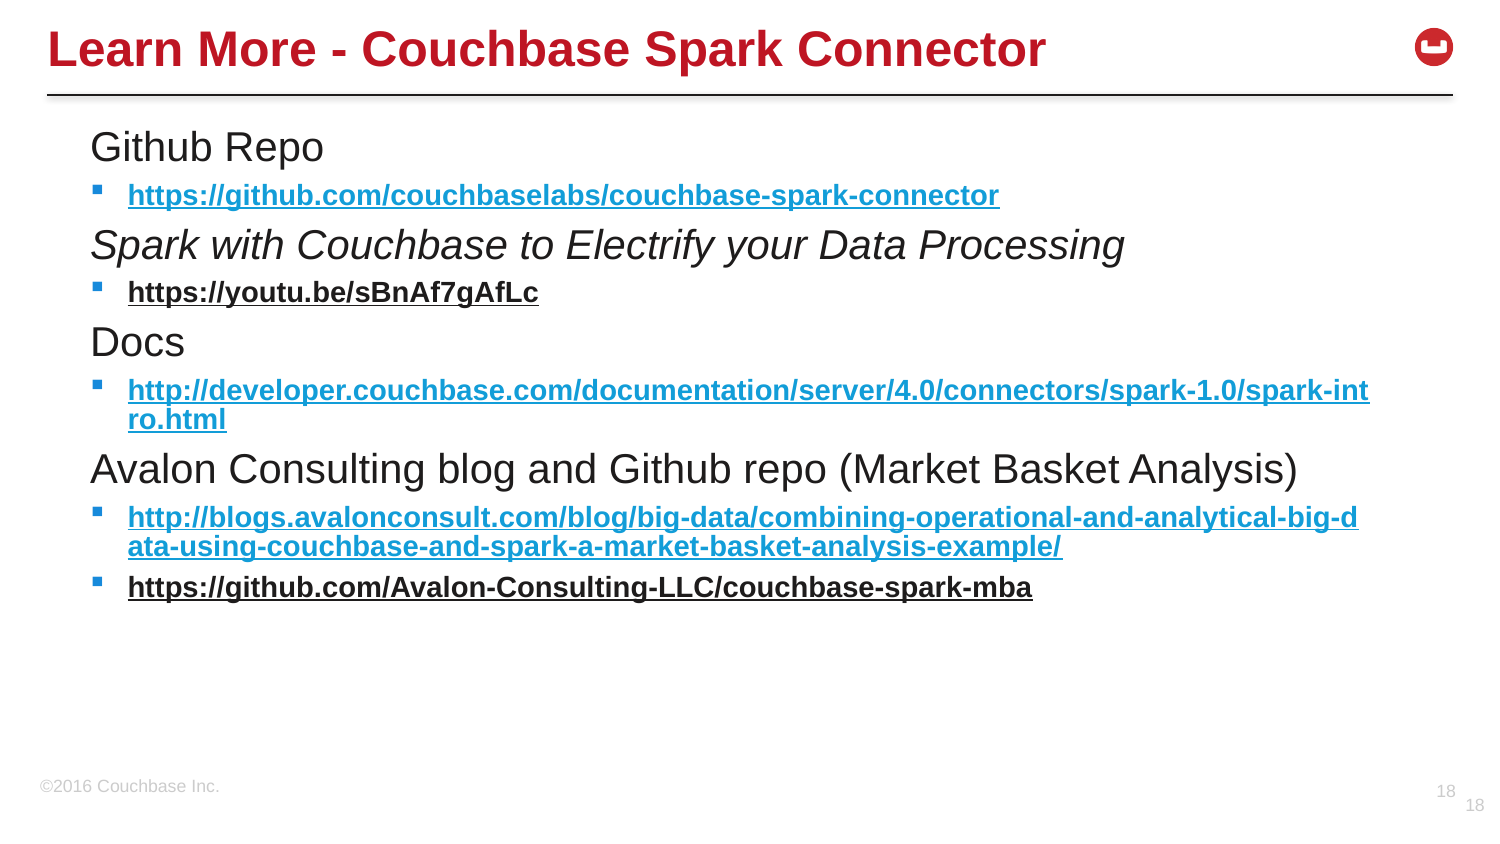

# Learn More - Couchbase Spark Connector
Github Repo
https://github.com/couchbaselabs/couchbase-spark-connector
Spark with Couchbase to Electrify your Data Processing
https://youtu.be/sBnAf7gAfLc
Docs
http://developer.couchbase.com/documentation/server/4.0/connectors/spark-1.0/spark-intro.html
Avalon Consulting blog and Github repo (Market Basket Analysis)
http://blogs.avalonconsult.com/blog/big-data/combining-operational-and-analytical-big-data-using-couchbase-and-spark-a-market-basket-analysis-example/
https://github.com/Avalon-Consulting-LLC/couchbase-spark-mba

18